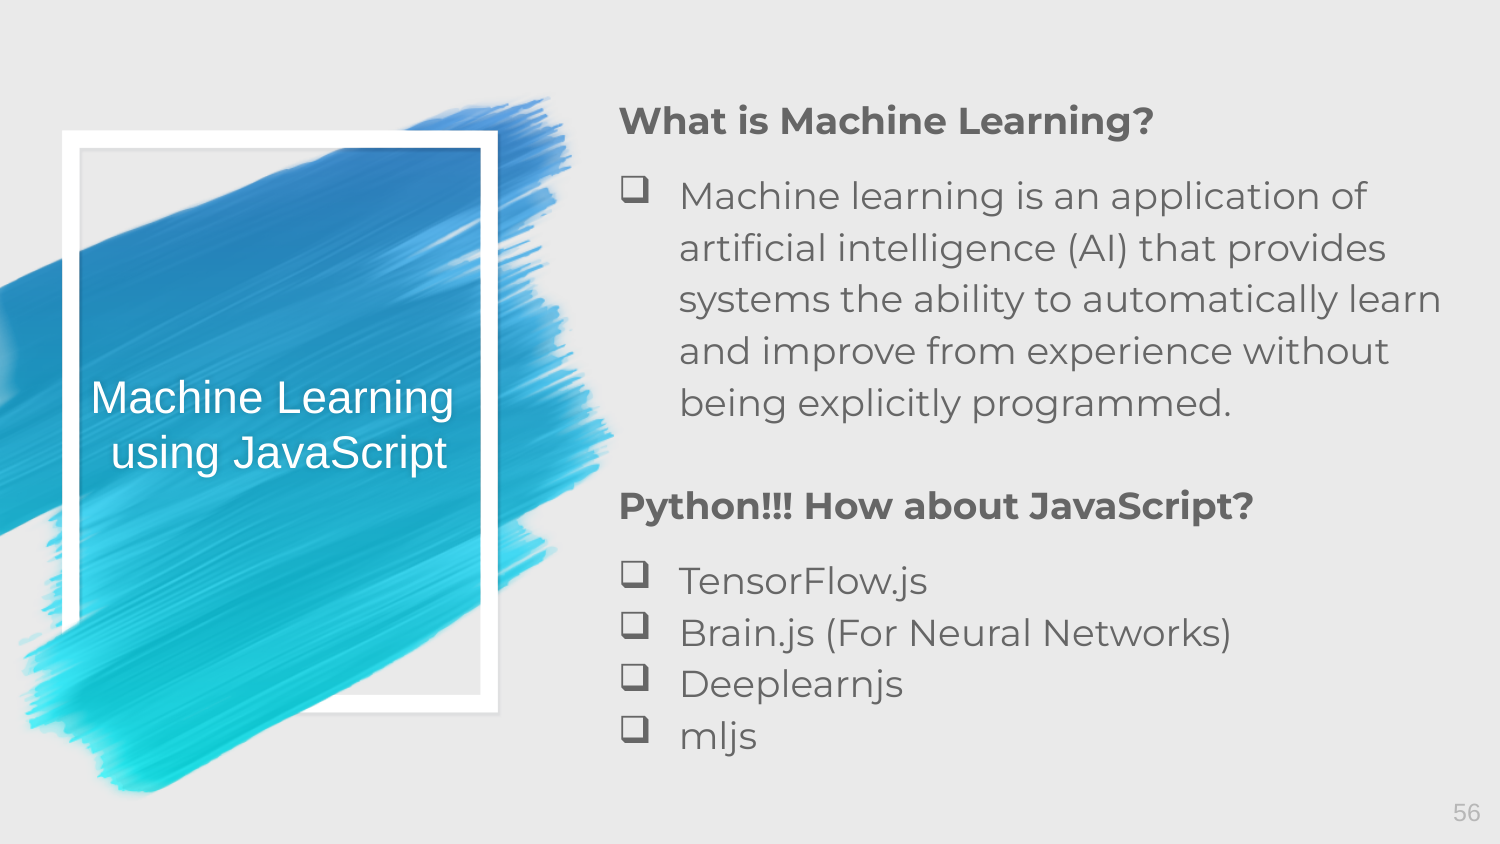

What is Machine Learning?

Machine learning is an application of artificial intelligence (AI) that provides systems the ability to automatically learn and improve from experience without being explicitly programmed.

Python!!! How about JavaScript?

TensorFlow.js
Brain.js (For Neural Networks)
Deeplearnjs
mljs

# Machine Learning using JavaScript
56